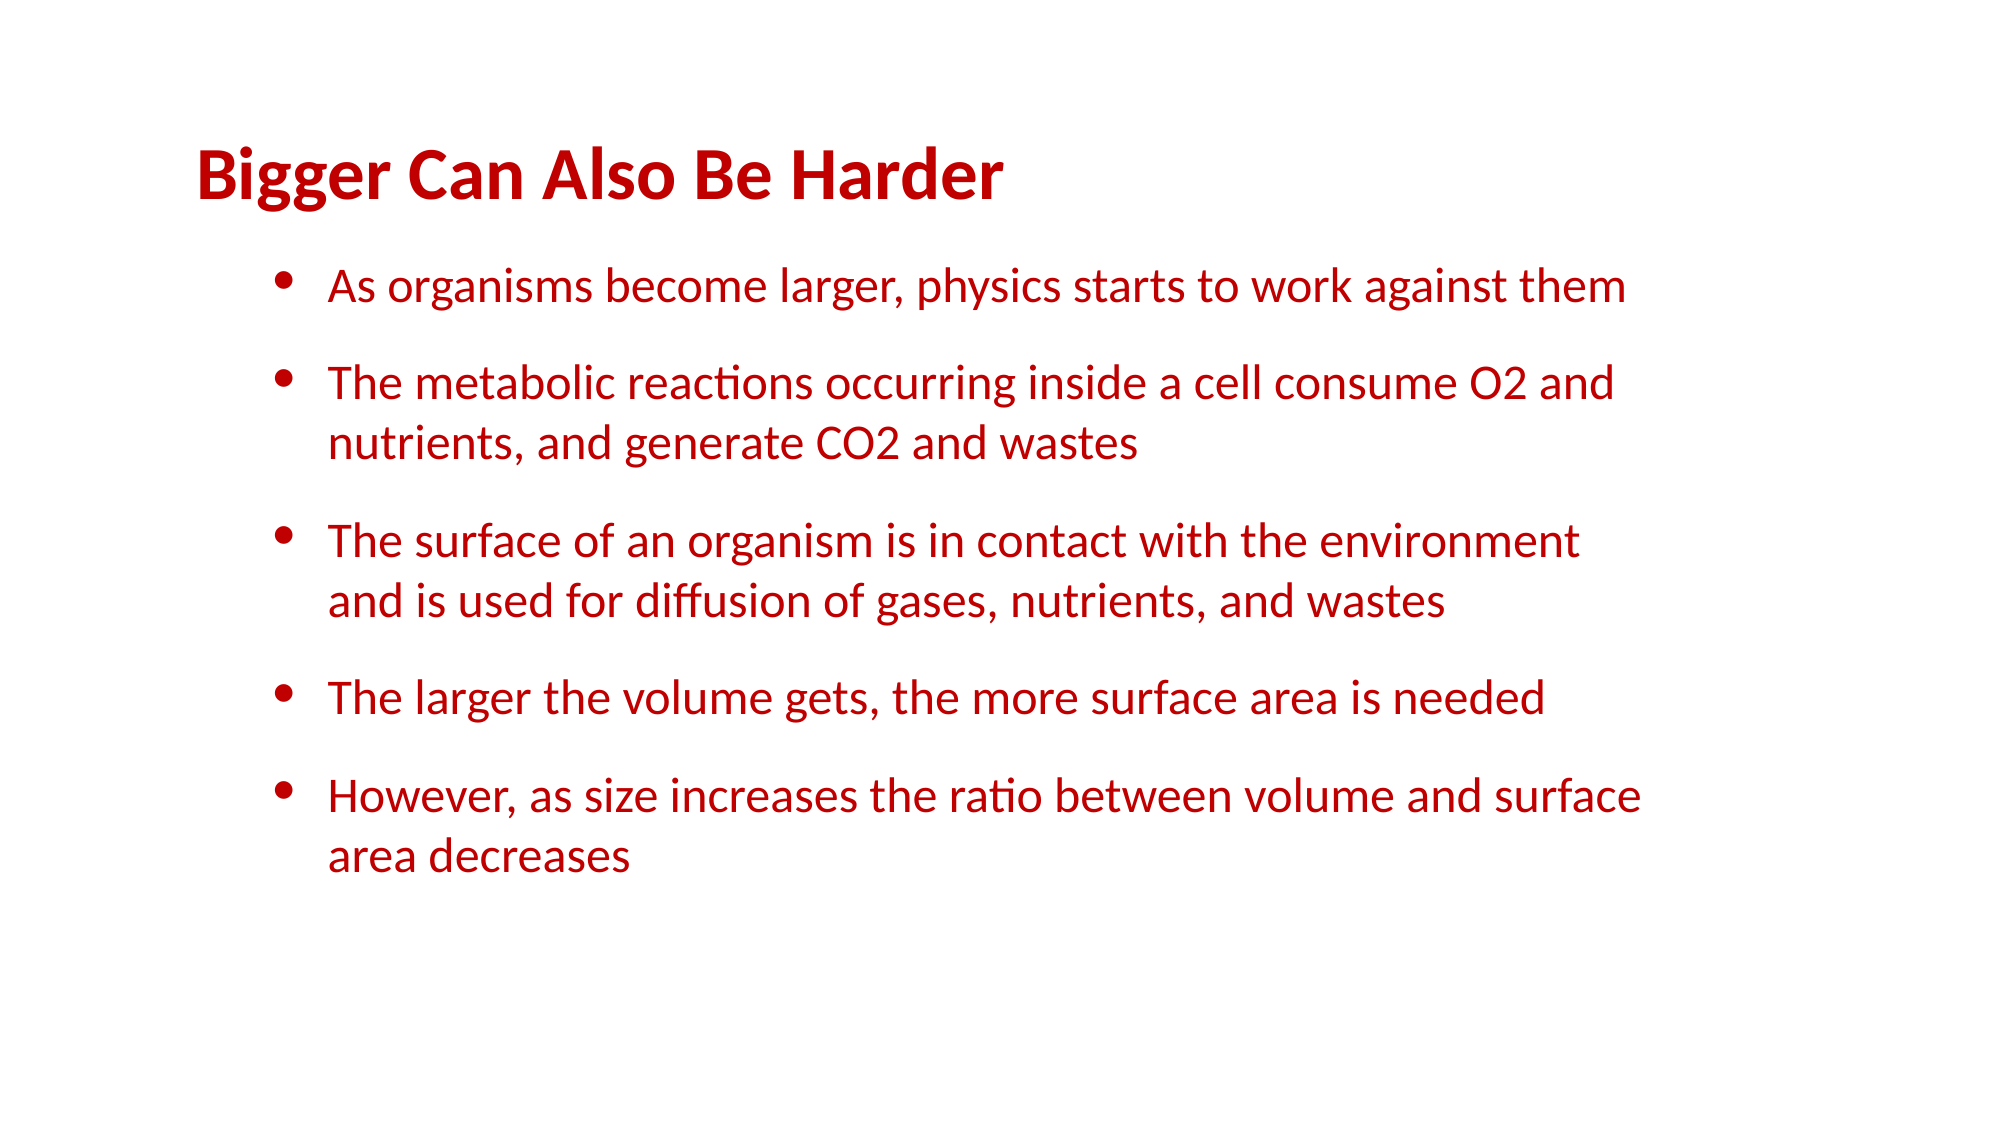

Bigger Can Also Be Harder
As organisms become larger, physics starts to work against them
The metabolic reactions occurring inside a cell consume O2 and nutrients, and generate CO2 and wastes
The surface of an organism is in contact with the environment and is used for diffusion of gases, nutrients, and wastes
The larger the volume gets, the more surface area is needed
However, as size increases the ratio between volume and surface area decreases